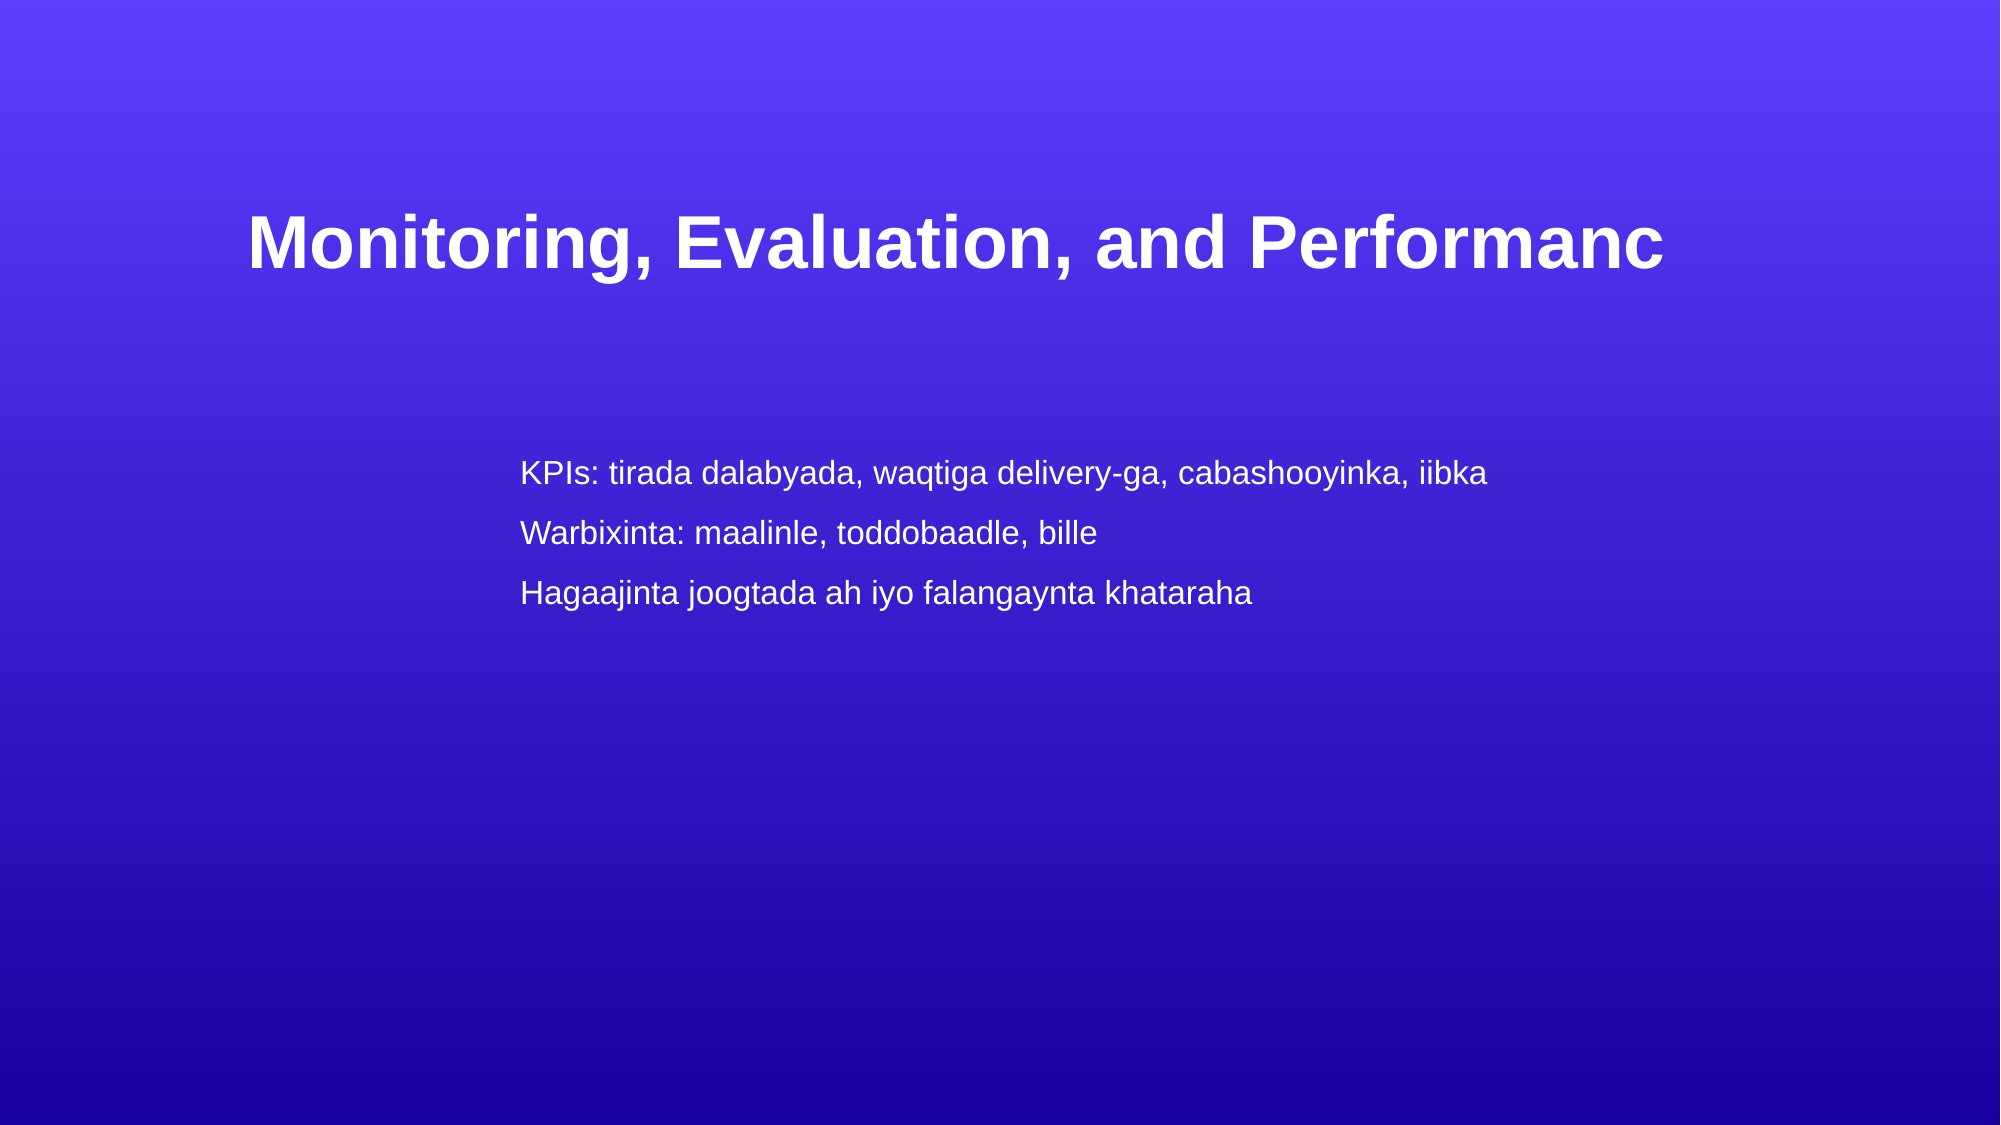

Monitoring, Evaluation, and Performanc
KPIs: tirada dalabyada, waqtiga delivery-ga, cabashooyinka, iibka
Warbixinta: maalinle, toddobaadle, bille
Hagaajinta joogtada ah iyo falangaynta khataraha